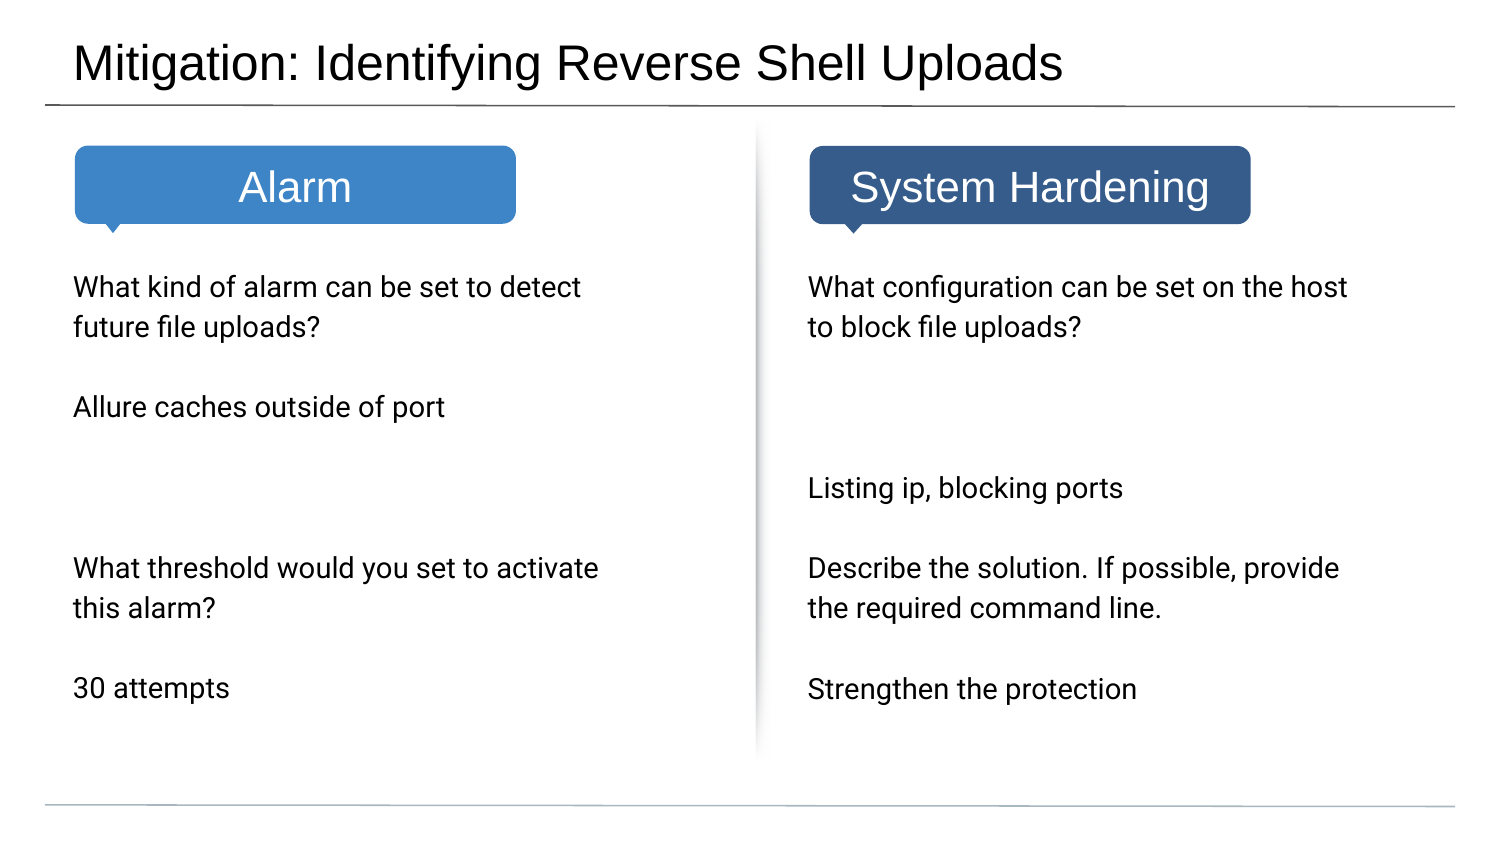

# Mitigation: Identifying Reverse Shell Uploads
What kind of alarm can be set to detect future file uploads?

Allure caches outside of port

What threshold would you set to activate this alarm?

30 attempts
What configuration can be set on the host to block file uploads?

Listing ip, blocking ports

Describe the solution. If possible, provide the required command line.

Strengthen the protection